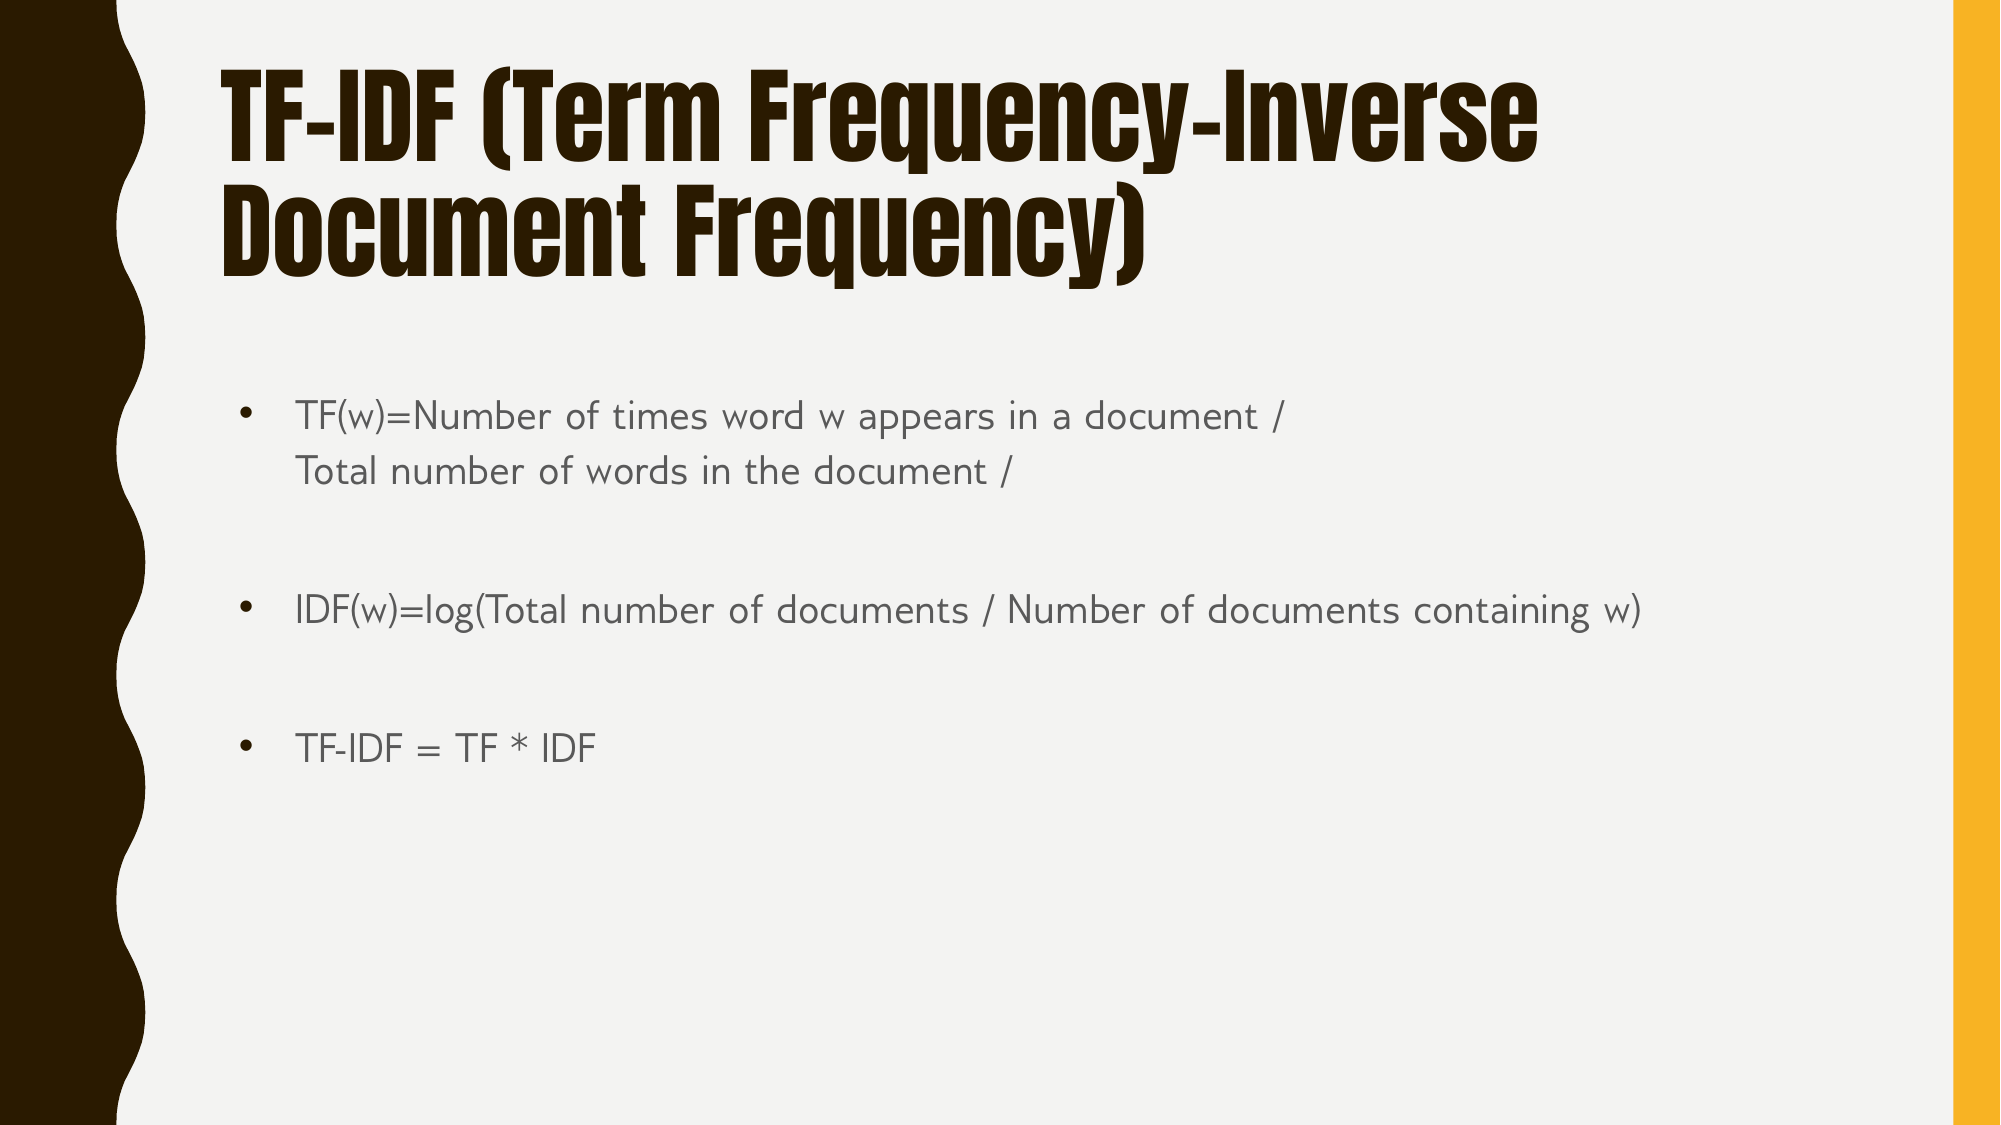

# TF-IDF (Term Frequency-Inverse Document Frequency)
TF(w)=Number of times word w appears in a document​ / Total number of words in the document /

IDF(w)=log(Total number of documents​ / Number of documents containing w)

TF-IDF = TF * IDF